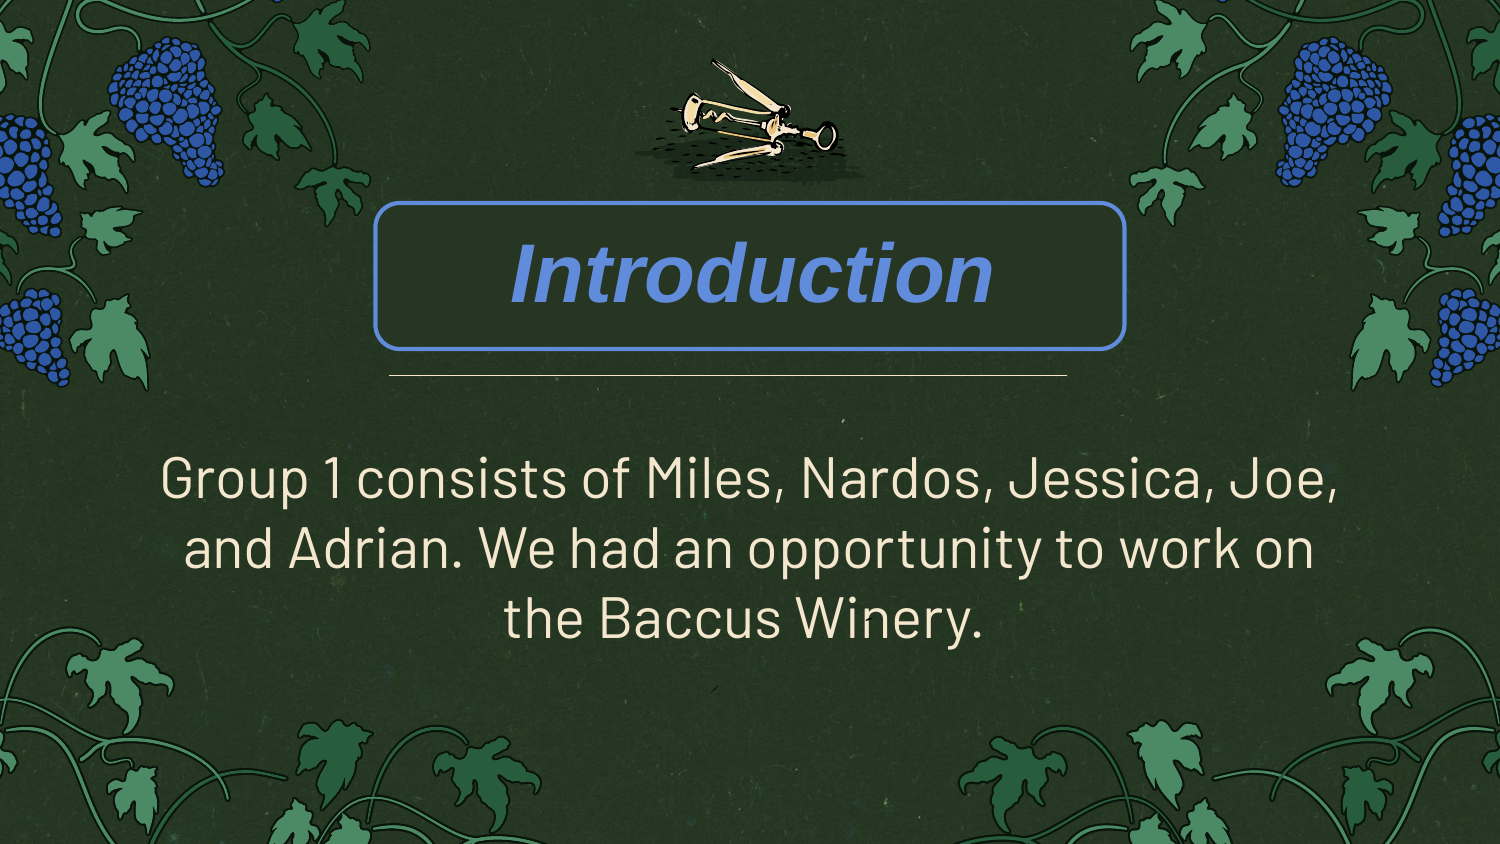

Introduction
Group 1 consists of Miles, Nardos, Jessica, Joe, and Adrian. We had an opportunity to work on the Baccus Winery.